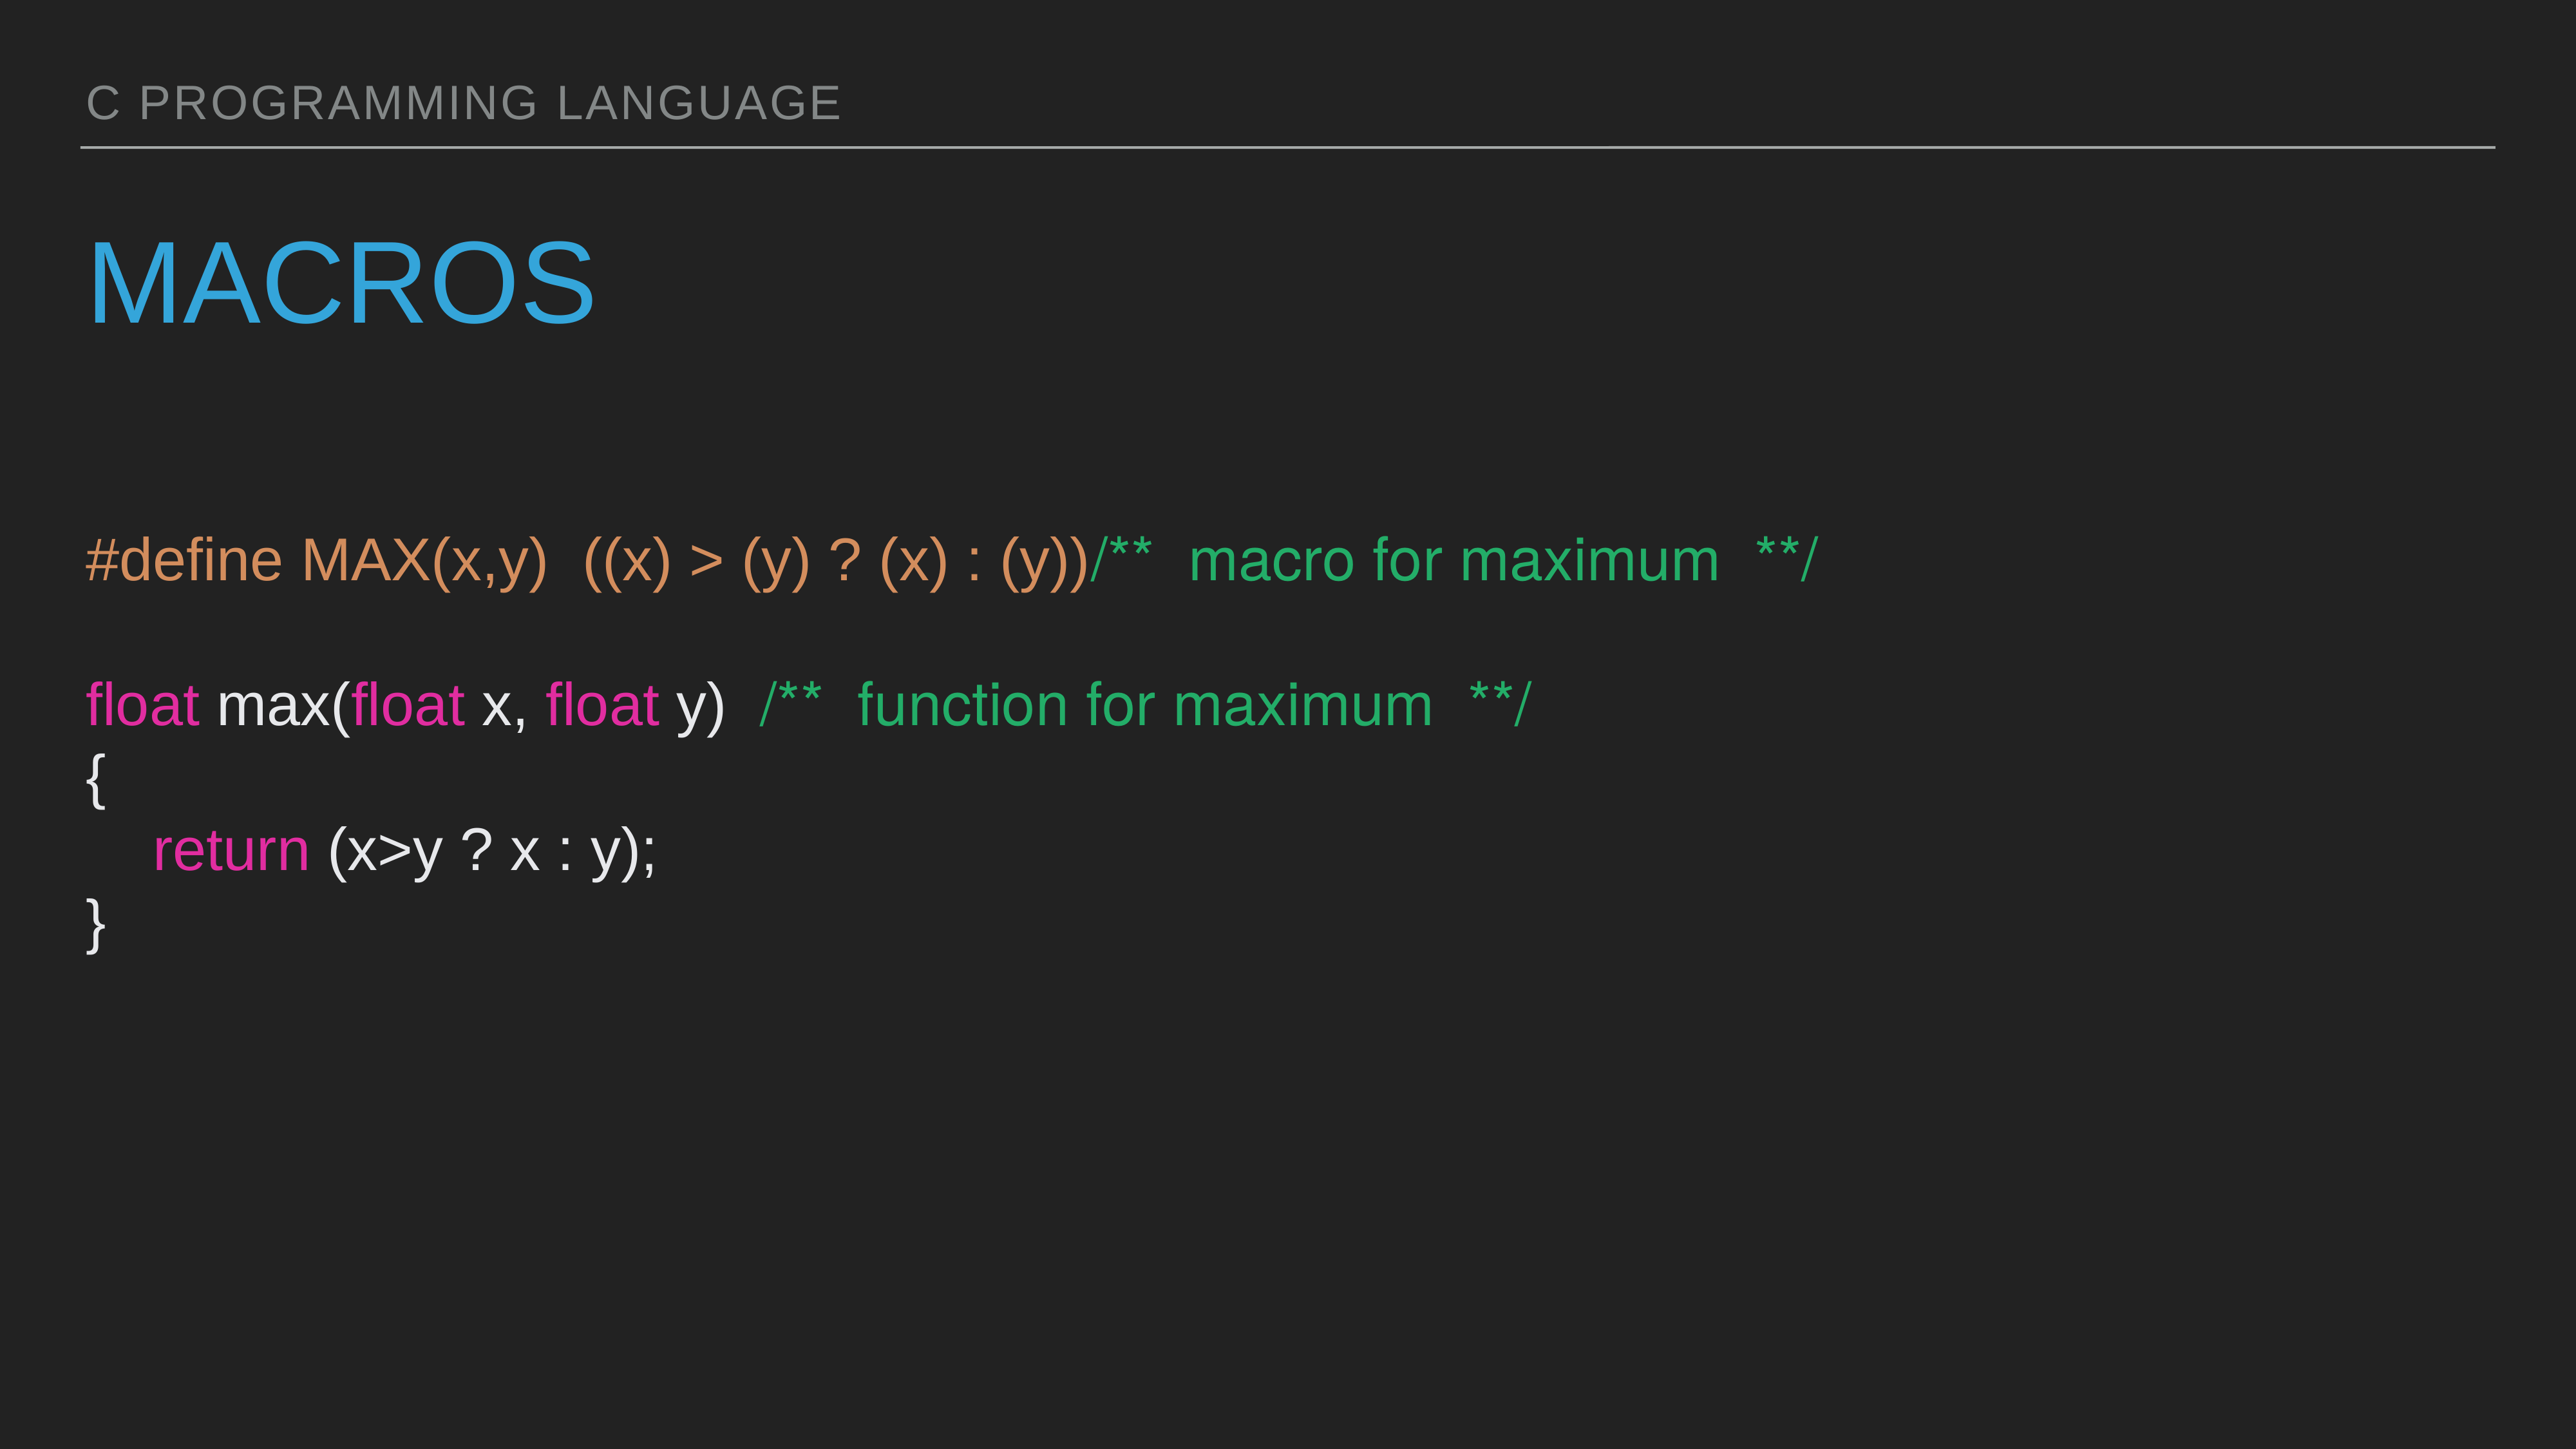

C programming language
# Macros

#define MAX(x,y)  ((x) > (y) ? (x) : (y))/**  macro for maximum  **/

float max(float x, float y)  /**  function for maximum  **/
{
    return (x>y ? x : y);
}